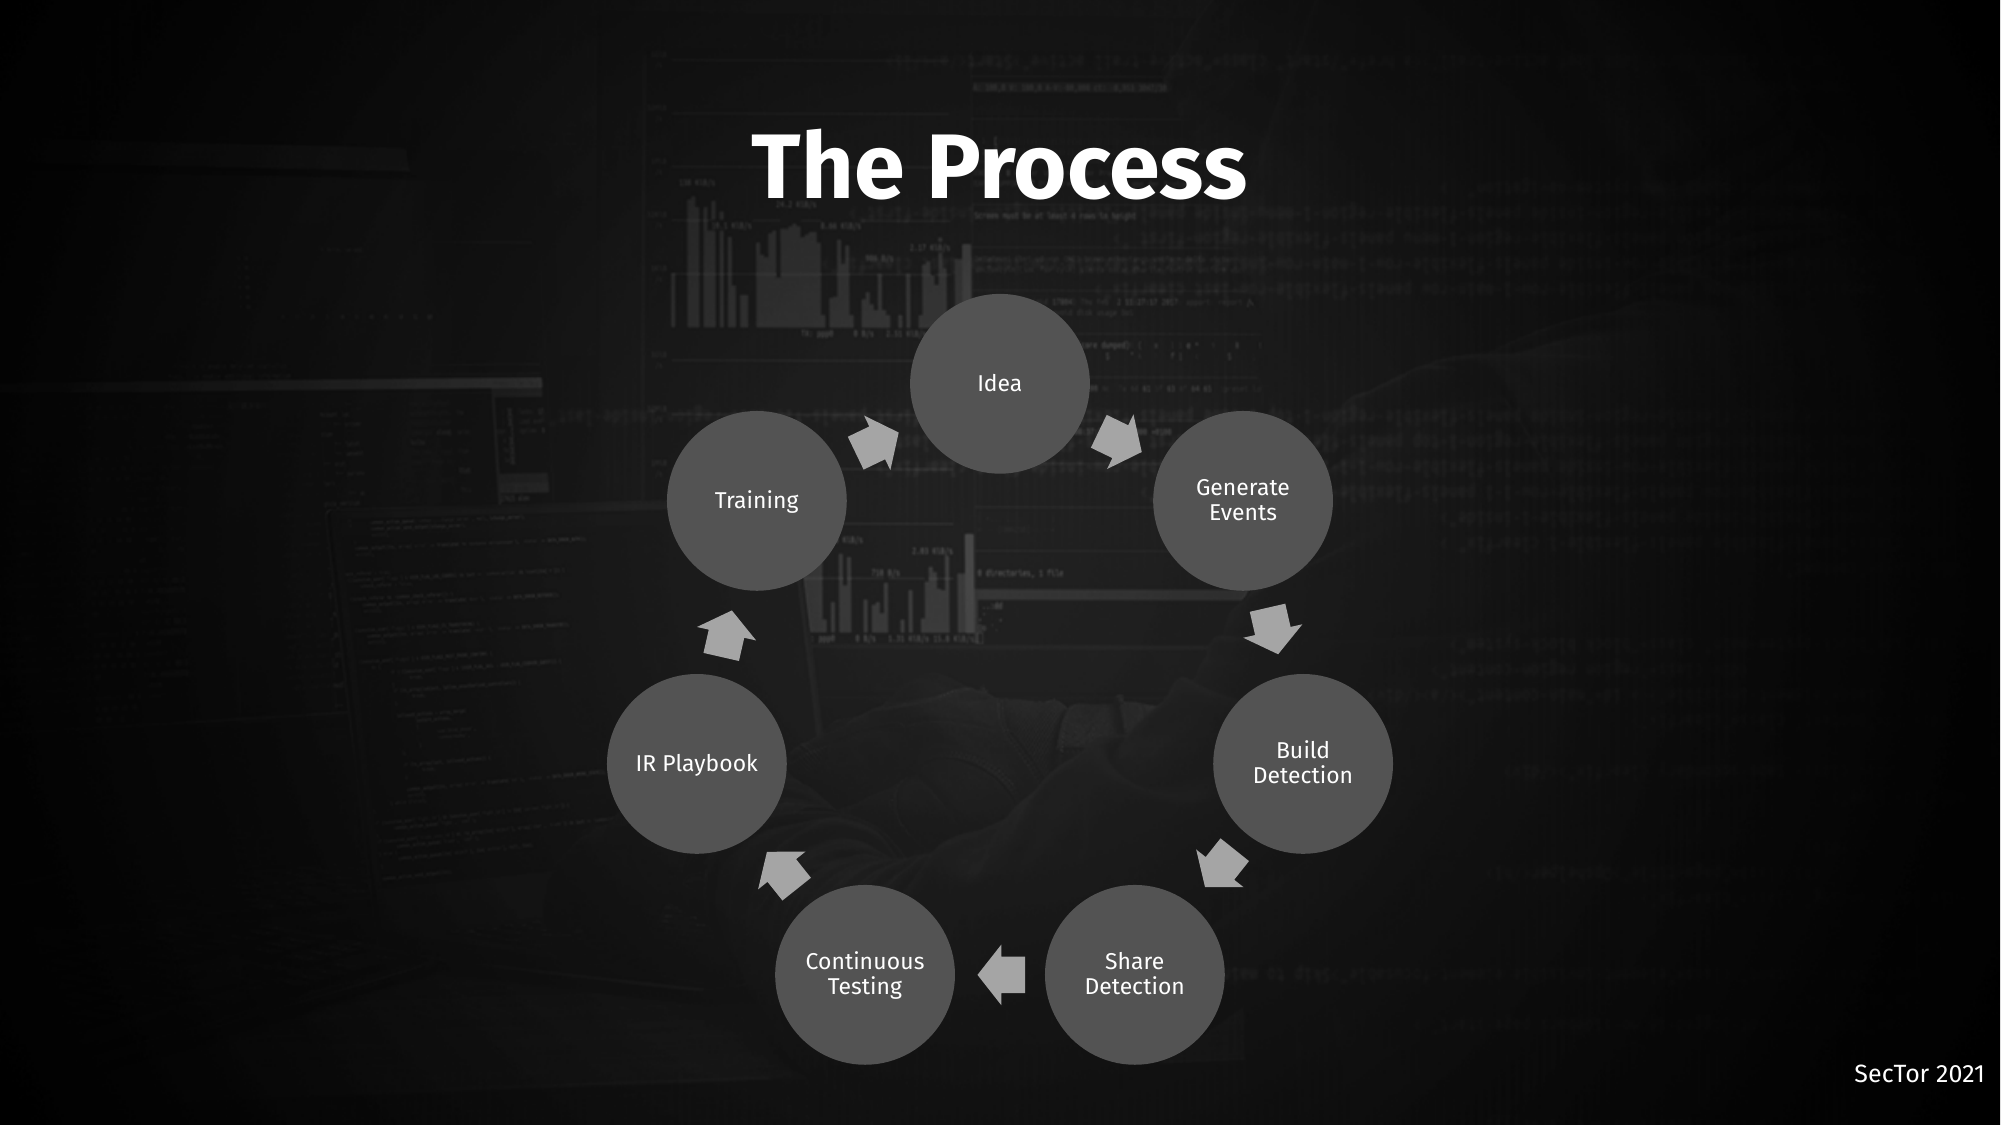

# The Process
Idea

Generate Events

Build Detection

Share Detection

Continuous Testing

IR Playbook

Training

SecTor 2021